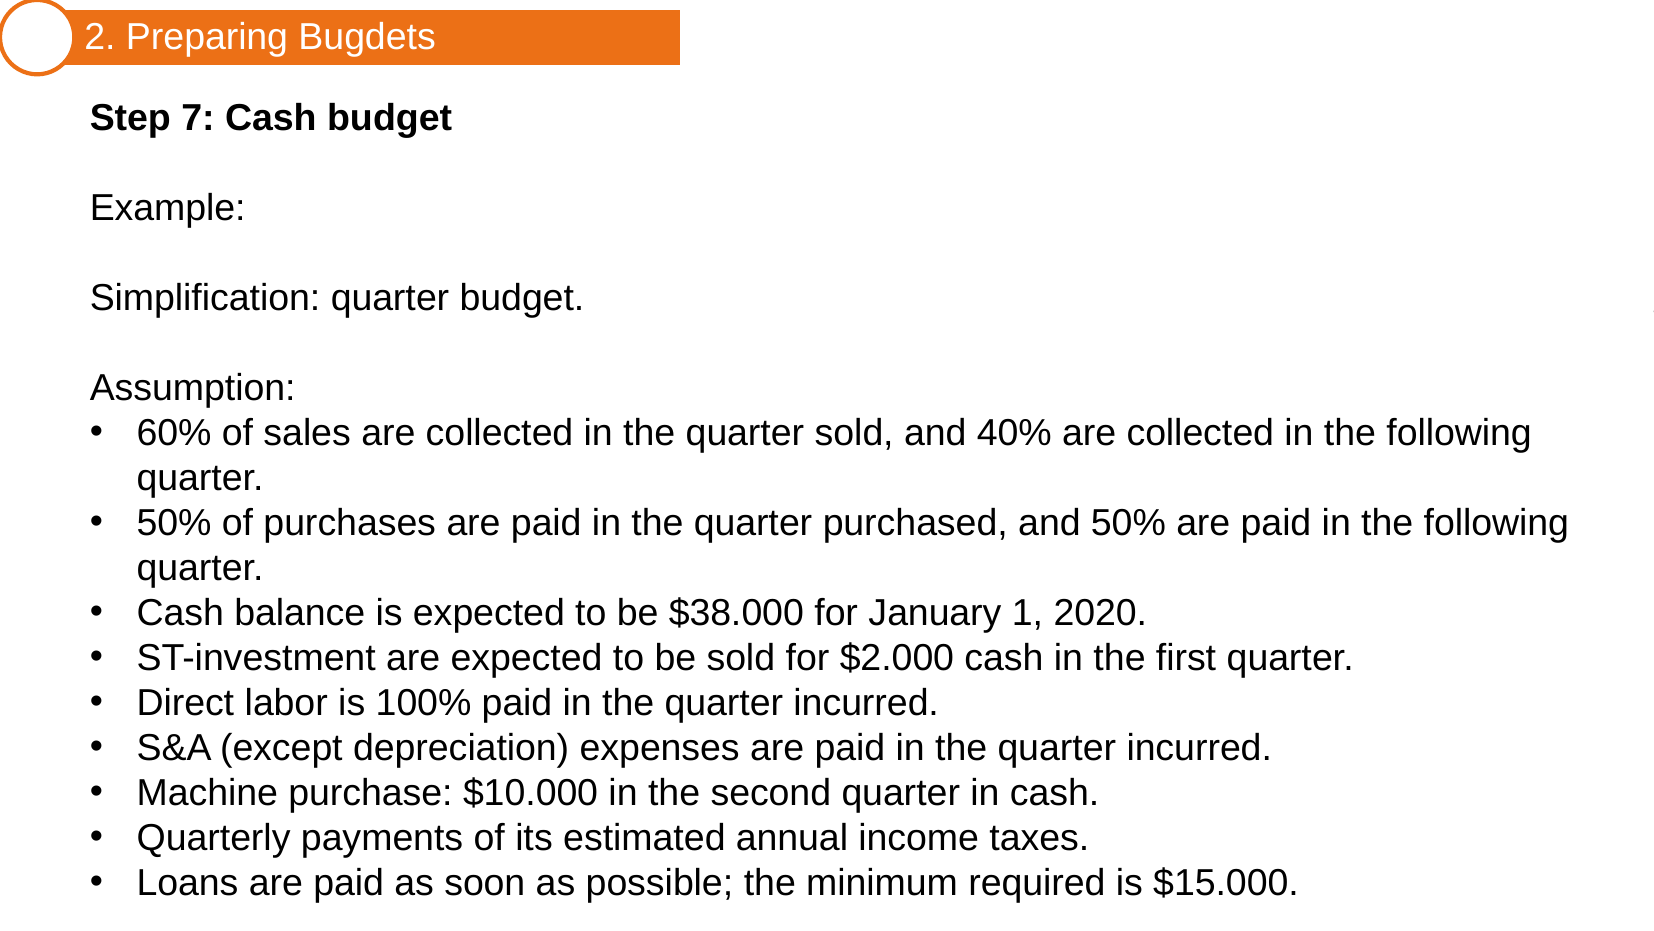

2. Preparing Bugdets

1. Master Budget
Step 7: Cash budget

Example:

Simplification: quarter budget.

Assumption:
60% of sales are collected in the quarter sold, and 40% are collected in the following quarter.
50% of purchases are paid in the quarter purchased, and 50% are paid in the following quarter.
Cash balance is expected to be $38.000 for January 1, 2020.
ST-investment are expected to be sold for $2.000 cash in the first quarter.
Direct labor is 100% paid in the quarter incurred.
S&A (except depreciation) expenses are paid in the quarter incurred.
Machine purchase: $10.000 in the second quarter in cash.
Quarterly payments of its estimated annual income taxes.
Loans are paid as soon as possible; the minimum required is $15.000.

3. Budget Control